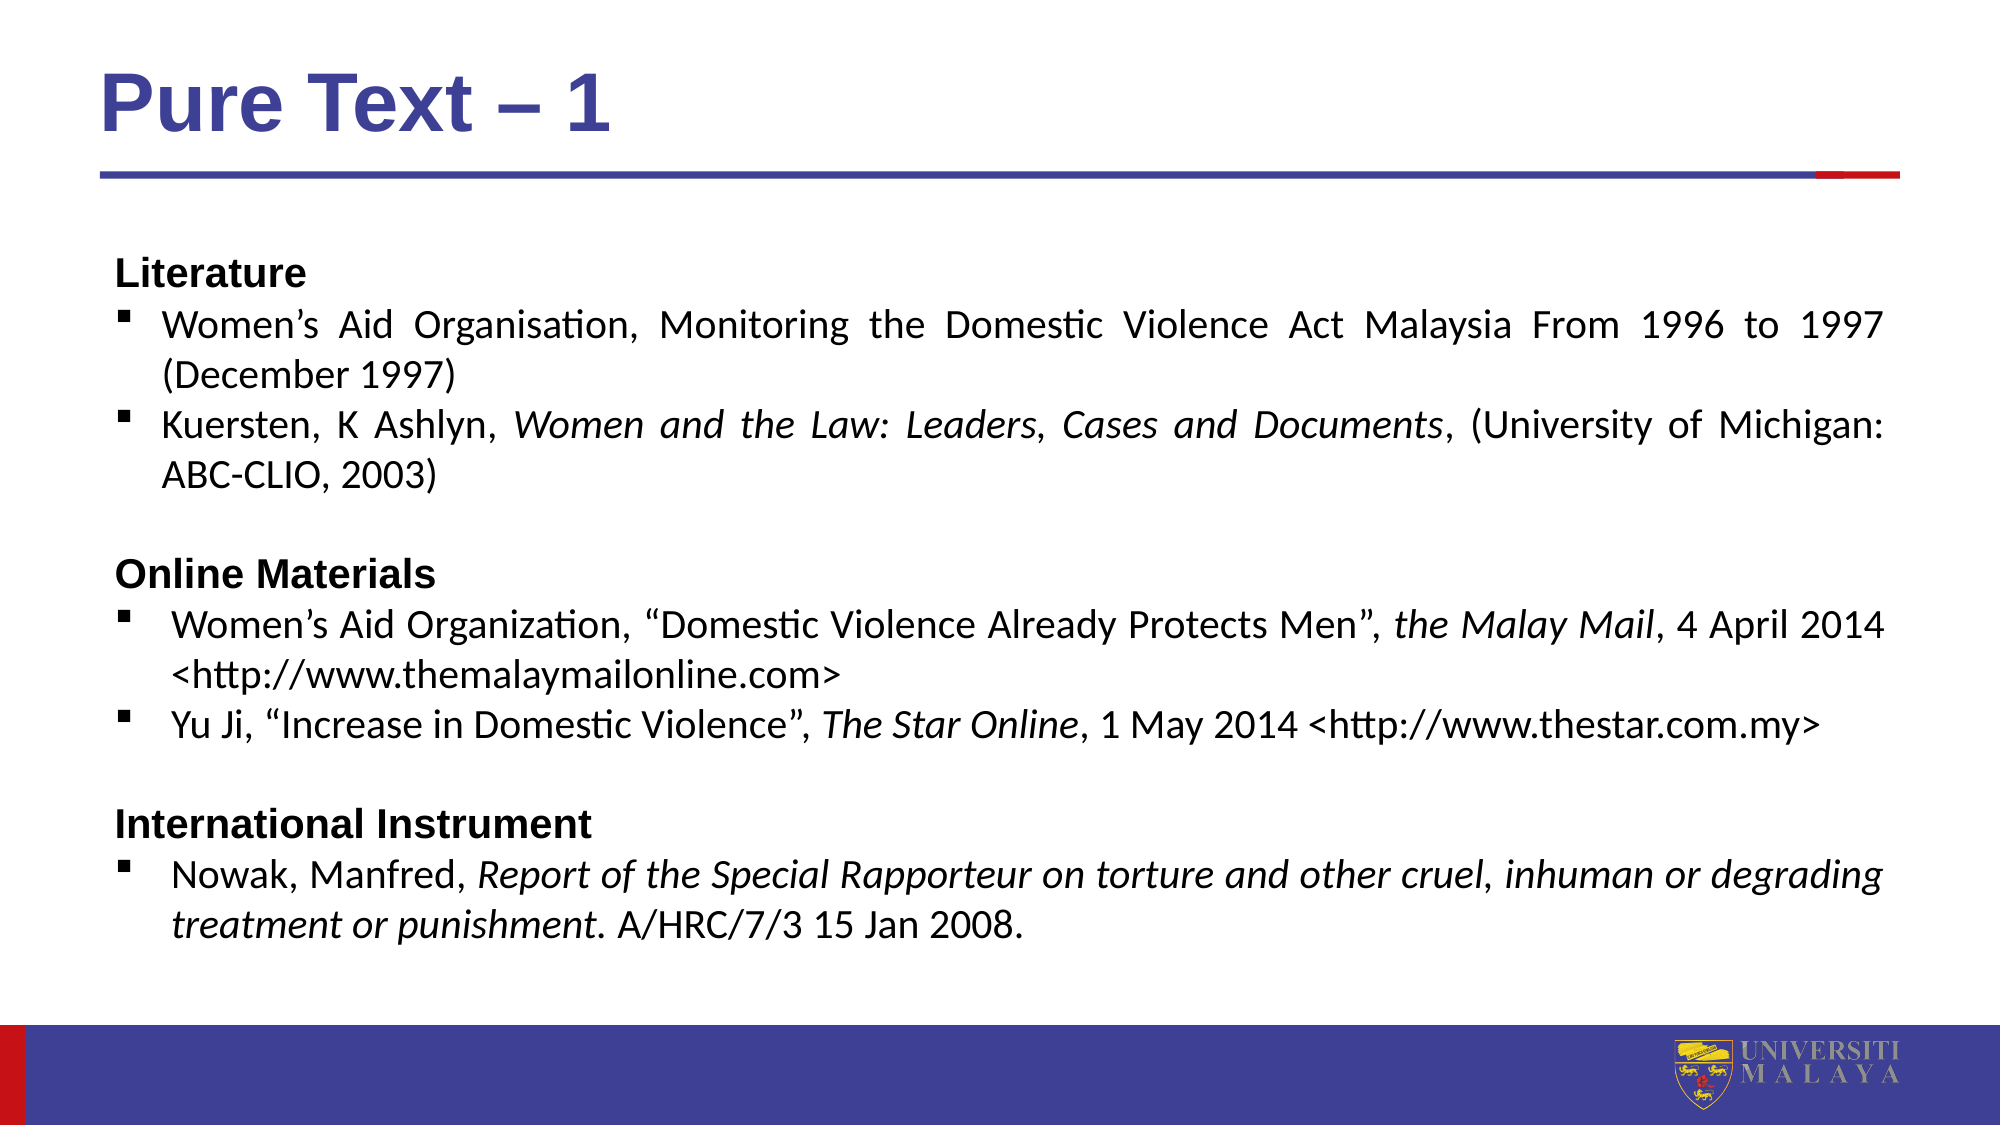

# Pure Text – 1
Literature
Women’s Aid Organisation, Monitoring the Domestic Violence Act Malaysia From 1996 to 1997 (December 1997)
Kuersten, K Ashlyn, Women and the Law: Leaders, Cases and Documents, (University of Michigan: ABC-CLIO, 2003)

Online Materials
Women’s Aid Organization, “Domestic Violence Already Protects Men”, the Malay Mail, 4 April 2014 <http://www.themalaymailonline.com>
Yu Ji, “Increase in Domestic Violence”, The Star Online, 1 May 2014 <http://www.thestar.com.my>

International Instrument
Nowak, Manfred, Report of the Special Rapporteur on torture and other cruel, inhuman or degrading treatment or punishment. A/HRC/7/3 15 Jan 2008.